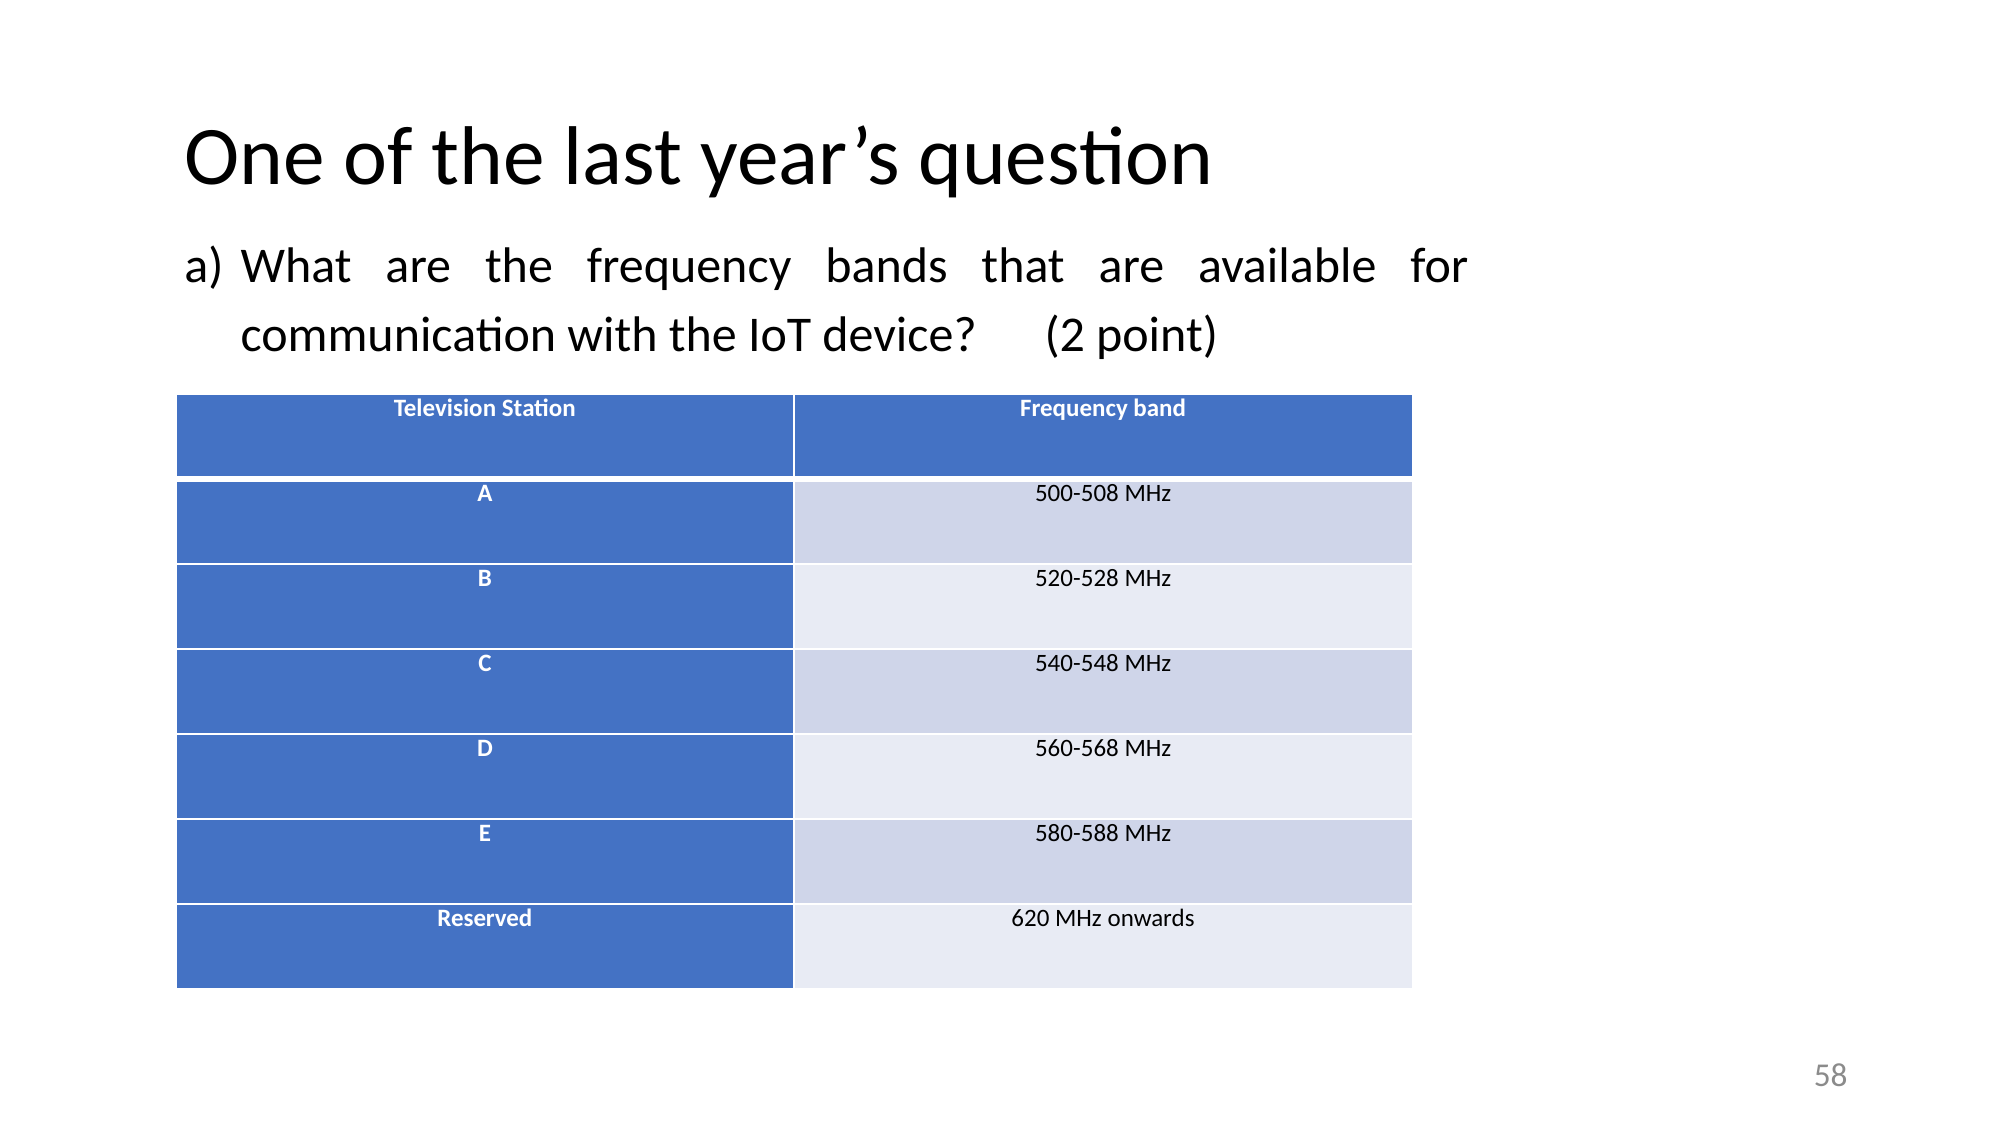

# One of the last year’s question
What are the frequency bands that are available for communication with the IoT device?      (2 point)
| Television Station | Frequency band |
| --- | --- |
| A | 500-508 MHz |
| B | 520-528 MHz |
| C | 540-548 MHz |
| D | 560-568 MHz |
| E | 580-588 MHz |
| Reserved | 620 MHz onwards |
58